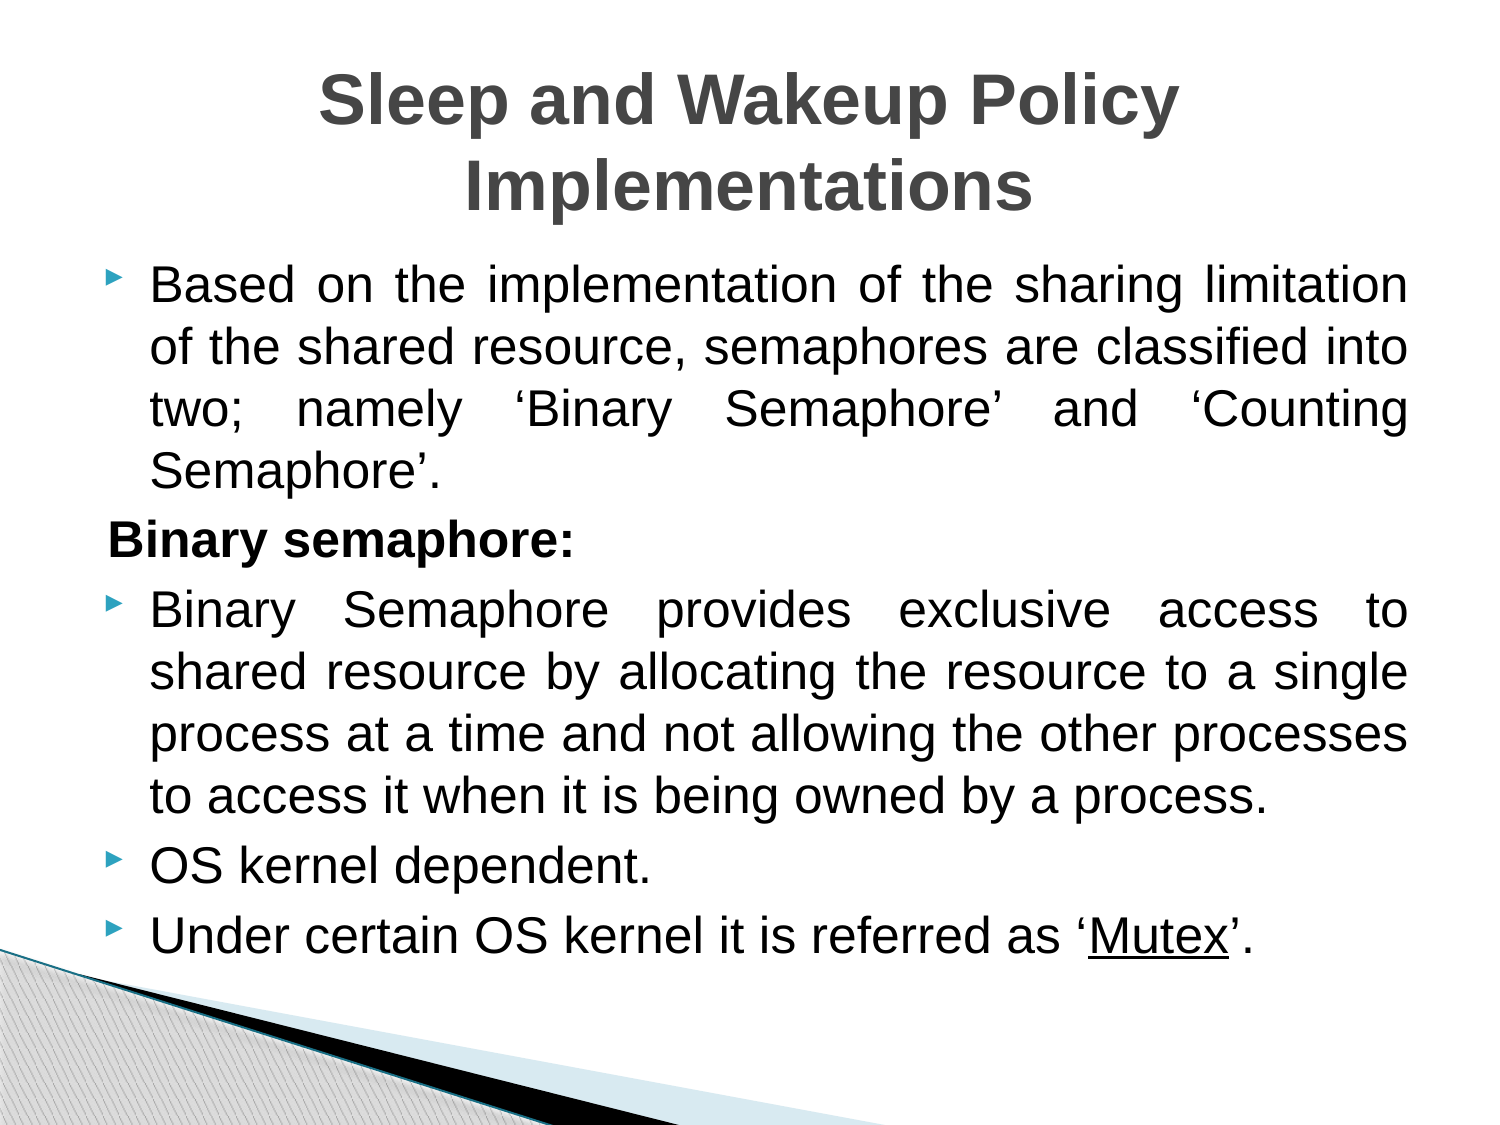

# Sleep and Wakeup Policy Implementations
Based on the implementation of the sharing limitation of the shared resource, semaphores are classified into two; namely ‘Binary Semaphore’ and ‘Counting Semaphore’.
Binary semaphore:
Binary Semaphore provides exclusive access to shared resource by allocating the resource to a single process at a time and not allowing the other processes to access it when it is being owned by a process.
OS kernel dependent.
Under certain OS kernel it is referred as ‘Mutex’.